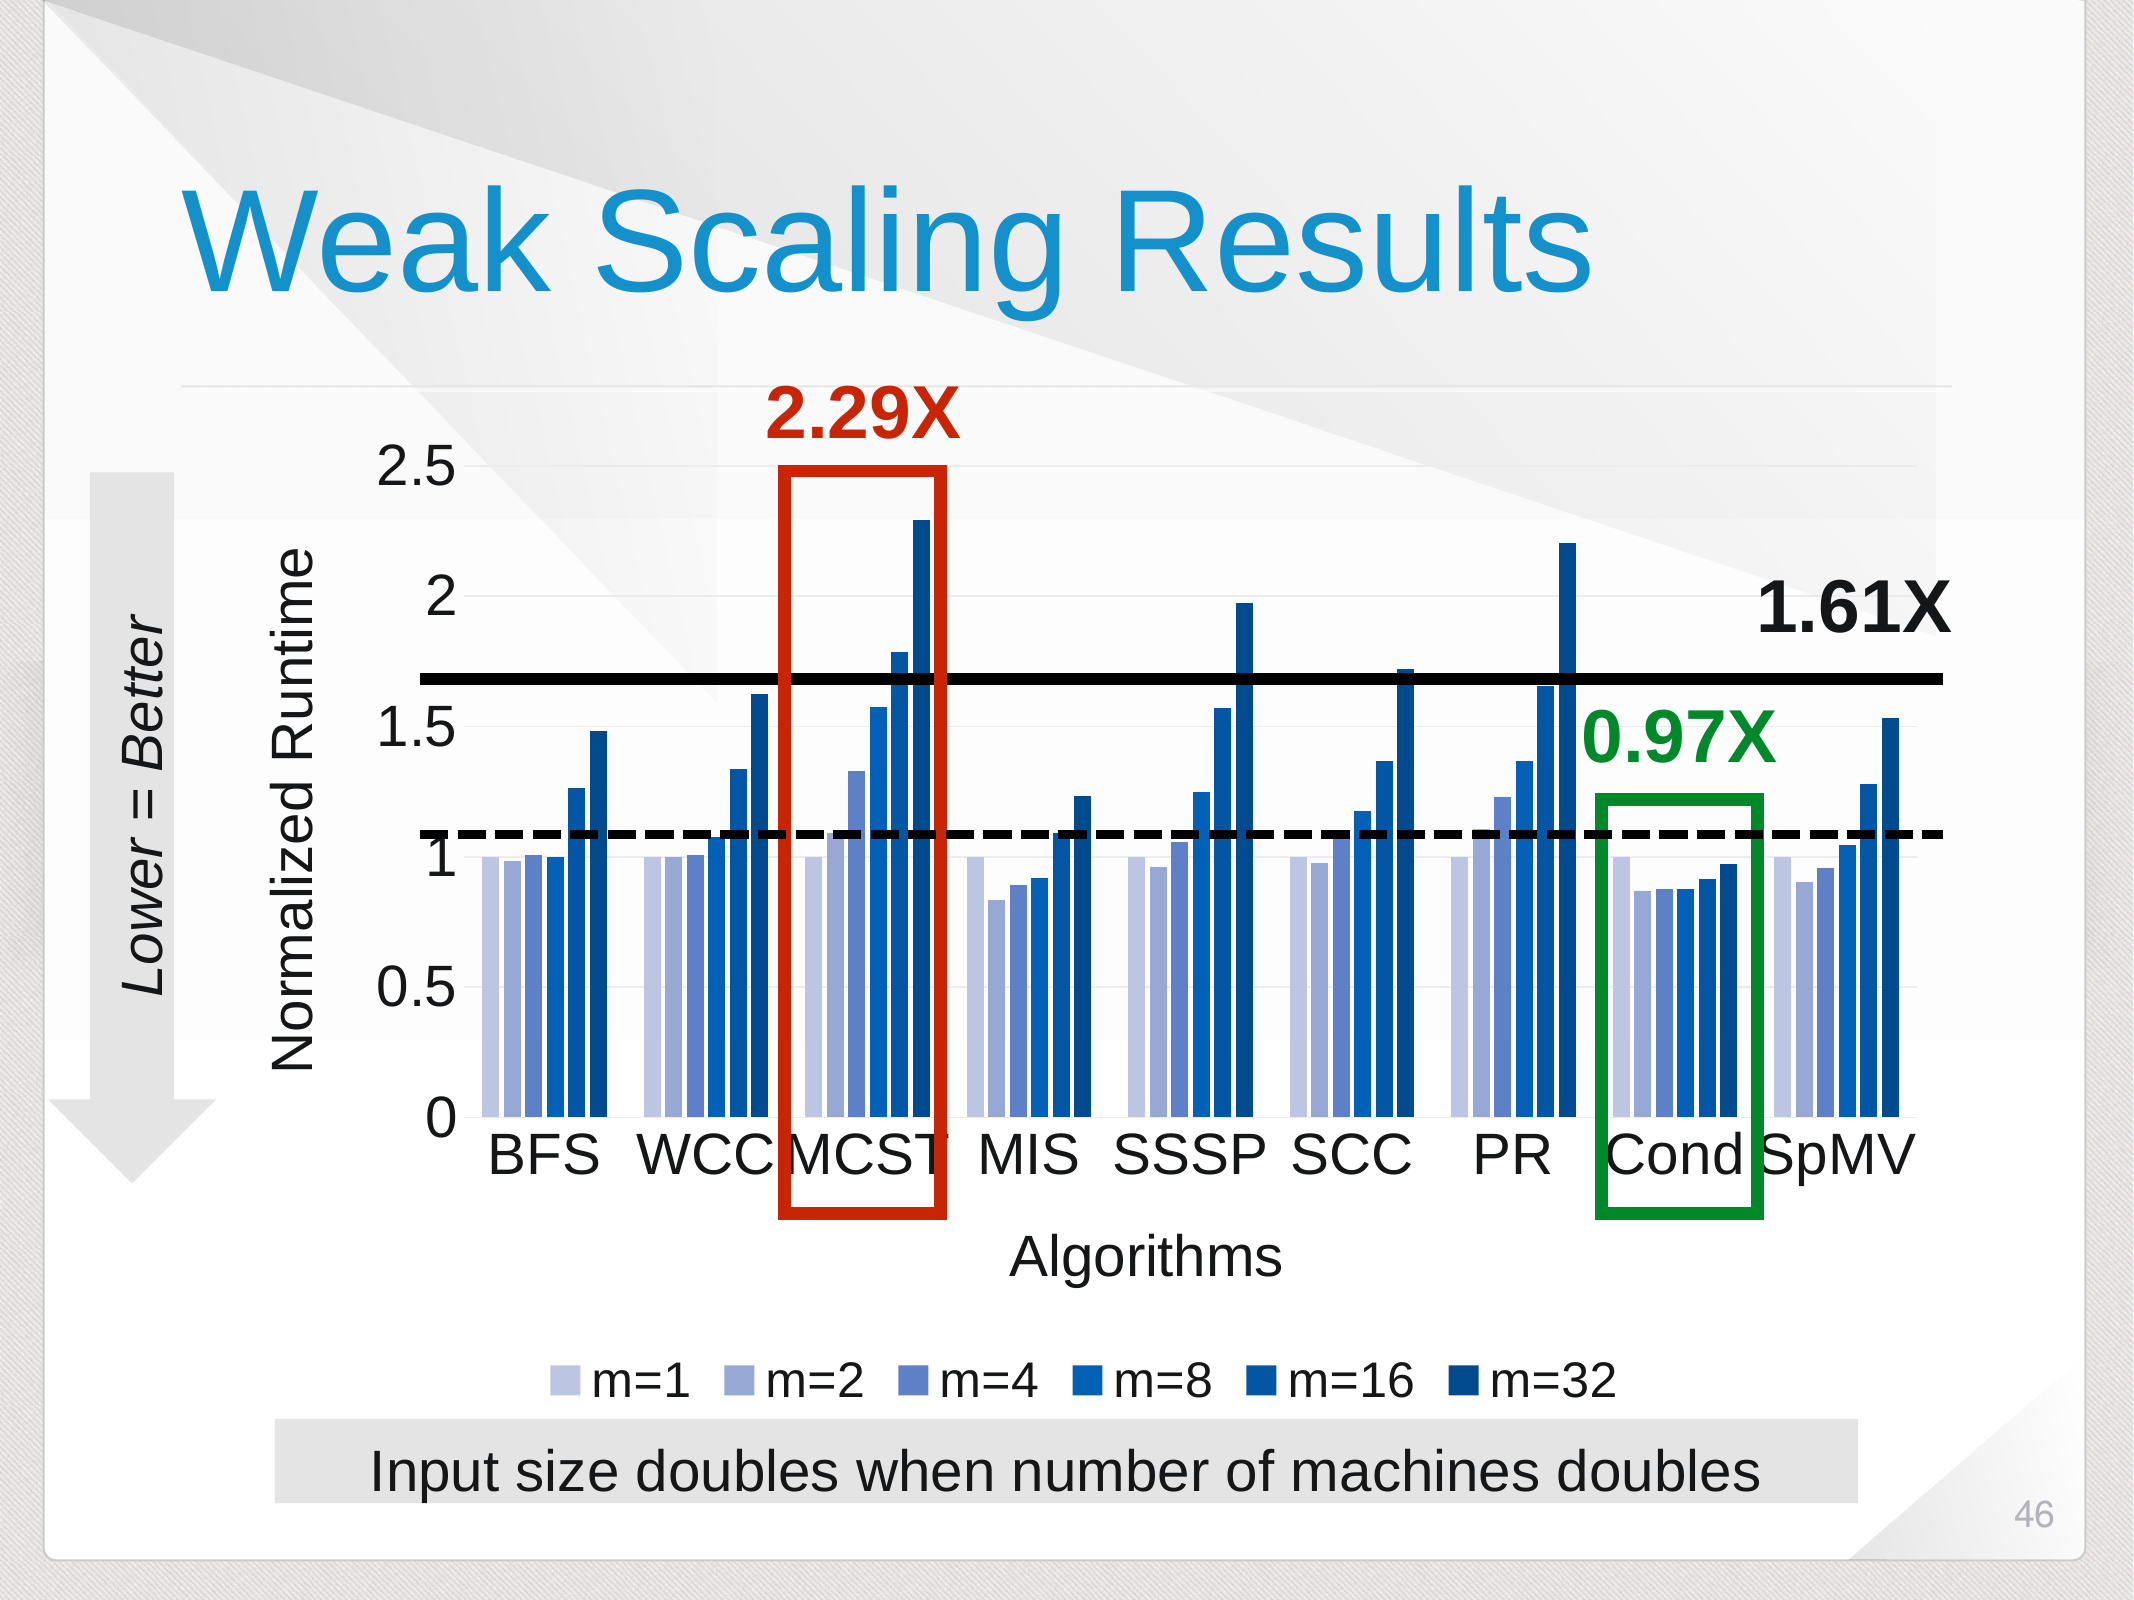

# Weak Scaling Results
2.29X

### Chart

| Category | m=1 | m=2 | m=4 | m=8 | m=16 | m=32 |
|---|---|---|---|---|---|---|
| BFS | 1.0 | 0.984127196 | 1.005937524 | 0.999093078 | 1.262674022 | 1.482552246 |
| WCC | 1.0 | 1.001040735 | 1.006384807 | 1.074897502 | 1.338316214 | 1.625630642 |
| MCST | 1.0 | 1.090355639 | 1.328391854 | 1.574666073 | 1.78666853 | 2.293563927 |
| MIS | 1.0 | 0.832649936 | 0.893745495 | 0.917030604 | 1.092754389 | 1.233674254999999 |
| SSSP | 1.0 | 0.961583824 | 1.058330534 | 1.249205342 | 1.572353614 | 1.971993368 |
| SCC | 1.0 | 0.975629718 | 1.081549915 | 1.175786745 | 1.365807554 | 1.721816493 |
| PR | 1.0 | 1.106065474 | 1.230060189 | 1.368168414 | 1.654988398 | 2.203569729 |
| Cond | 1.0 | 0.867391643 | 0.876652368 | 0.874857103 | 0.914713255 | 0.973564858 |
| SpMV | 1.0 | 0.904589644 | 0.9562683 | 1.047174435 | 1.277546905 | 1.531460196 |
Lower = Better
1.61X
0.97X

Input size doubles when number of machines doubles
46